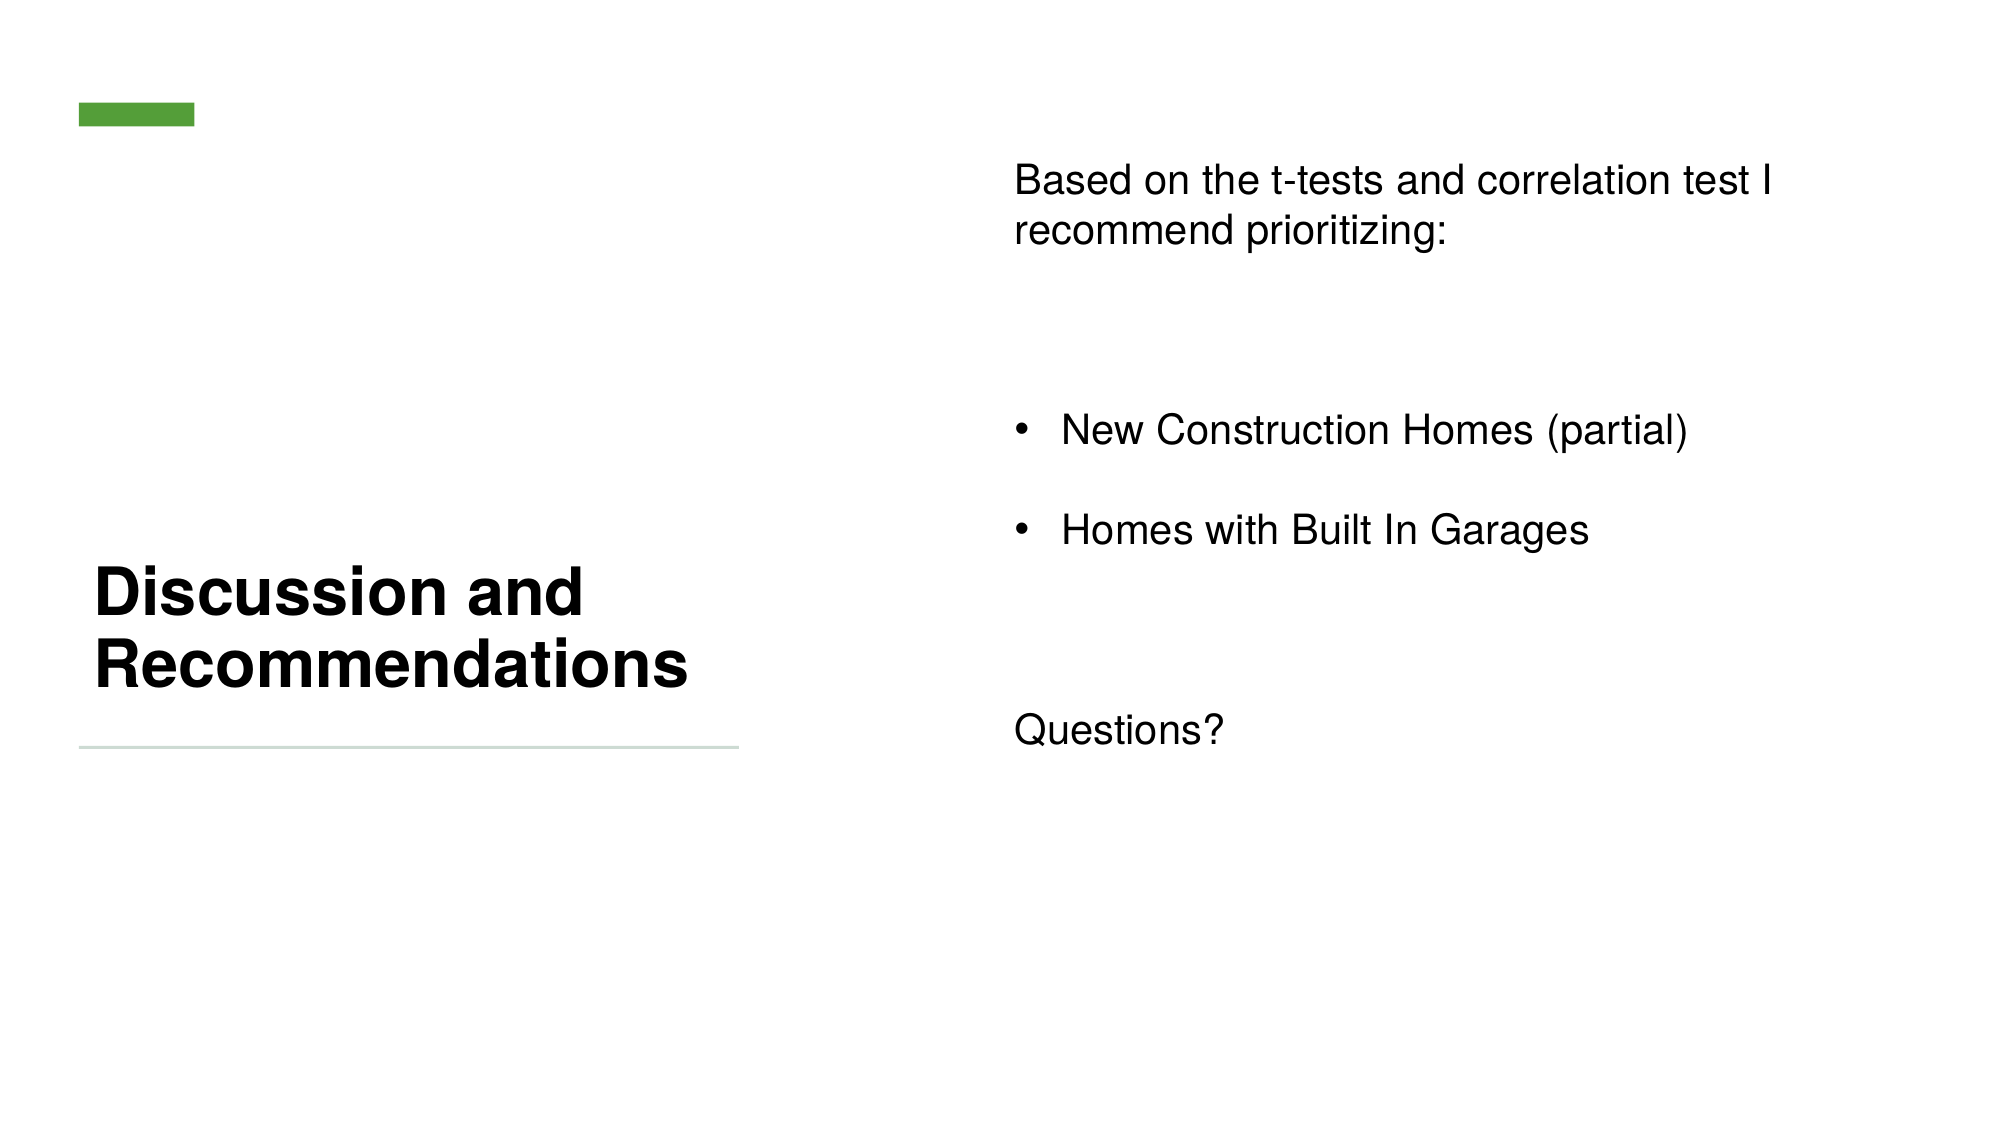

Based on the t-tests and correlation test I recommend prioritizing:

New Construction Homes (partial)
Homes with Built In Garages

Questions?

# Discussion and Recommendations